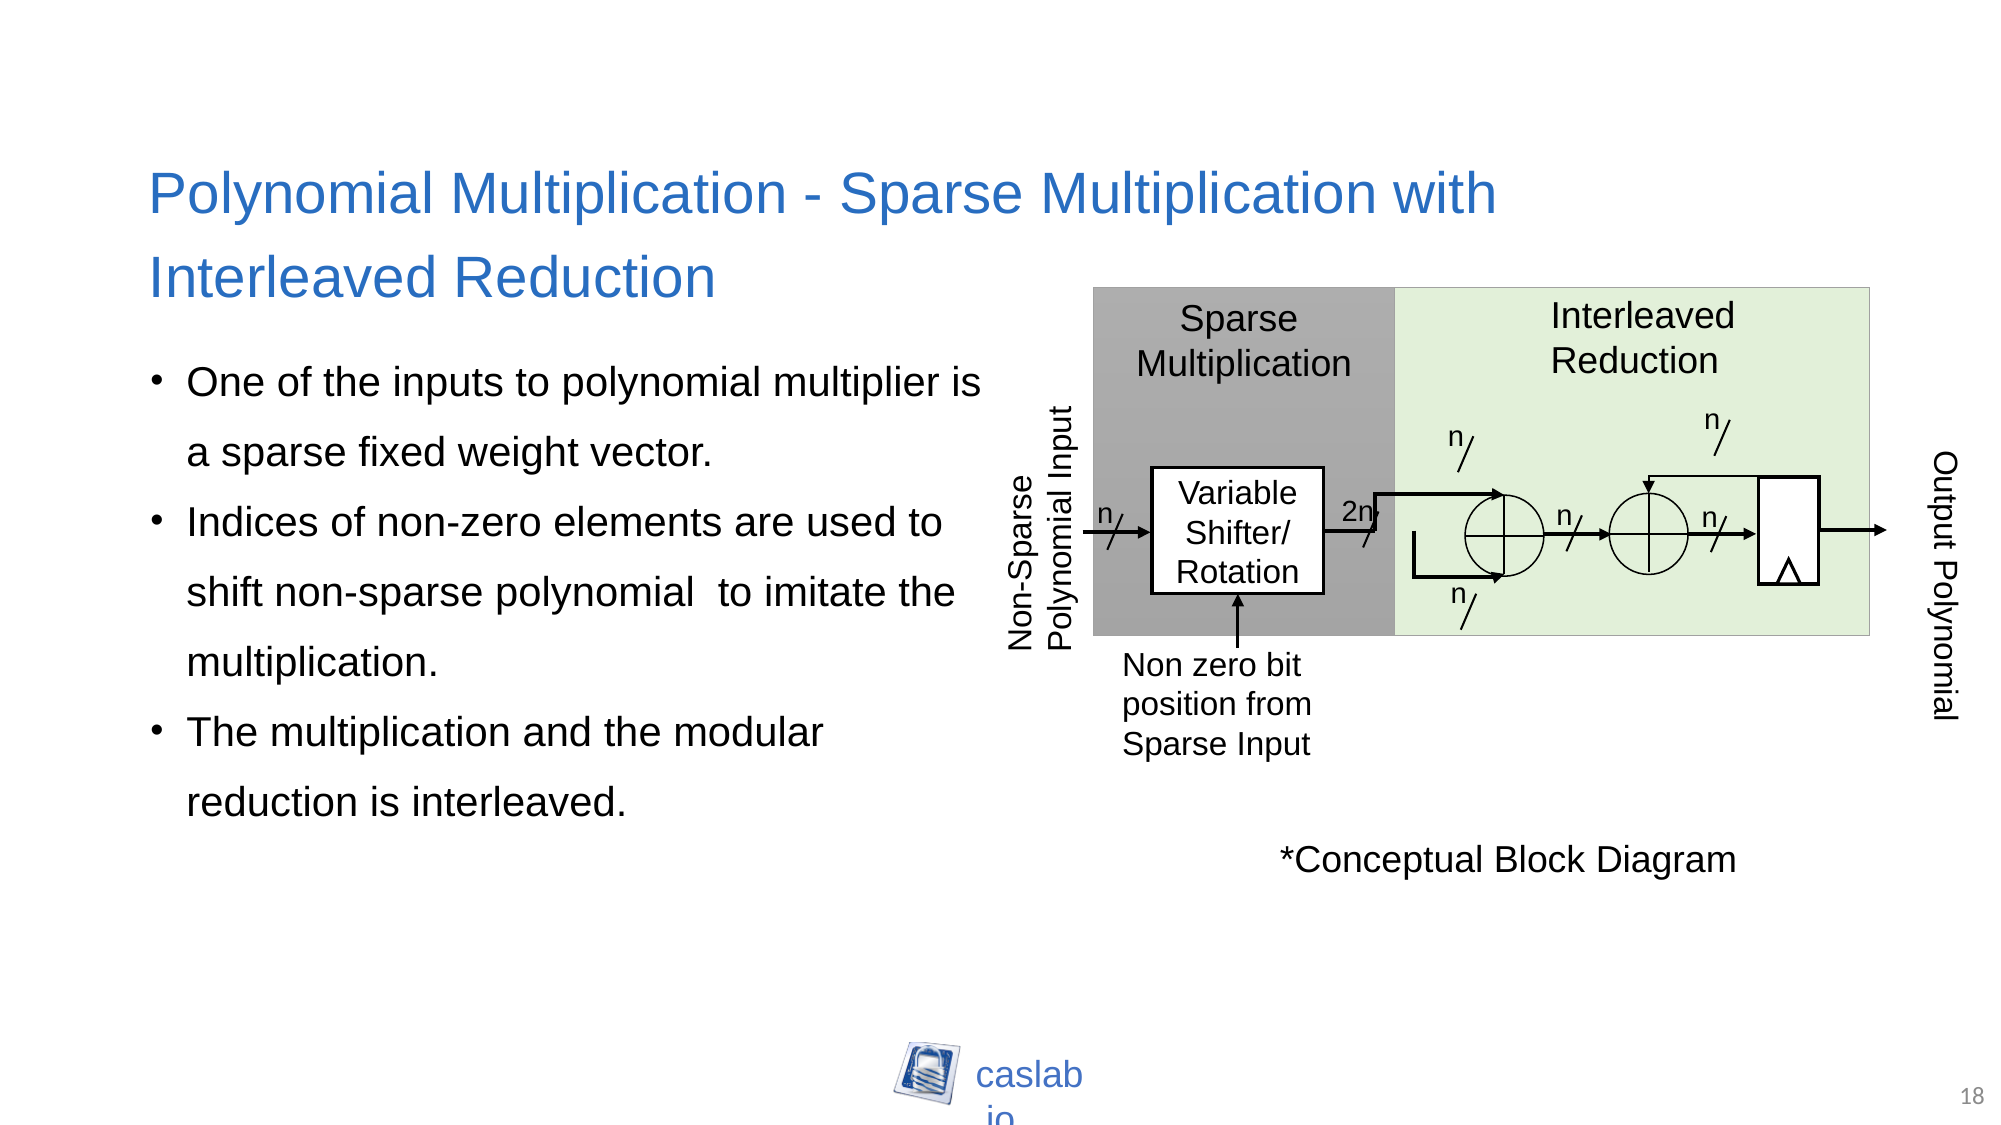

Polynomial Multiplication - Sparse Multiplication with Interleaved Reduction
Interleaved
Reduction
Sparse
Multiplication

One of the inputs to polynomial multiplier is a sparse fixed weight vector.
Indices of non-zero elements are used to shift non-sparse polynomial  to imitate the multiplication.
The multiplication and the modular reduction is interleaved.
n
n
Non-Sparse
Polynomial Input
Variable
Shifter/ Rotation

2n
n
n
n

Output Polynomial

n
Non zero bit position from Sparse Input
*Conceptual Block Diagram